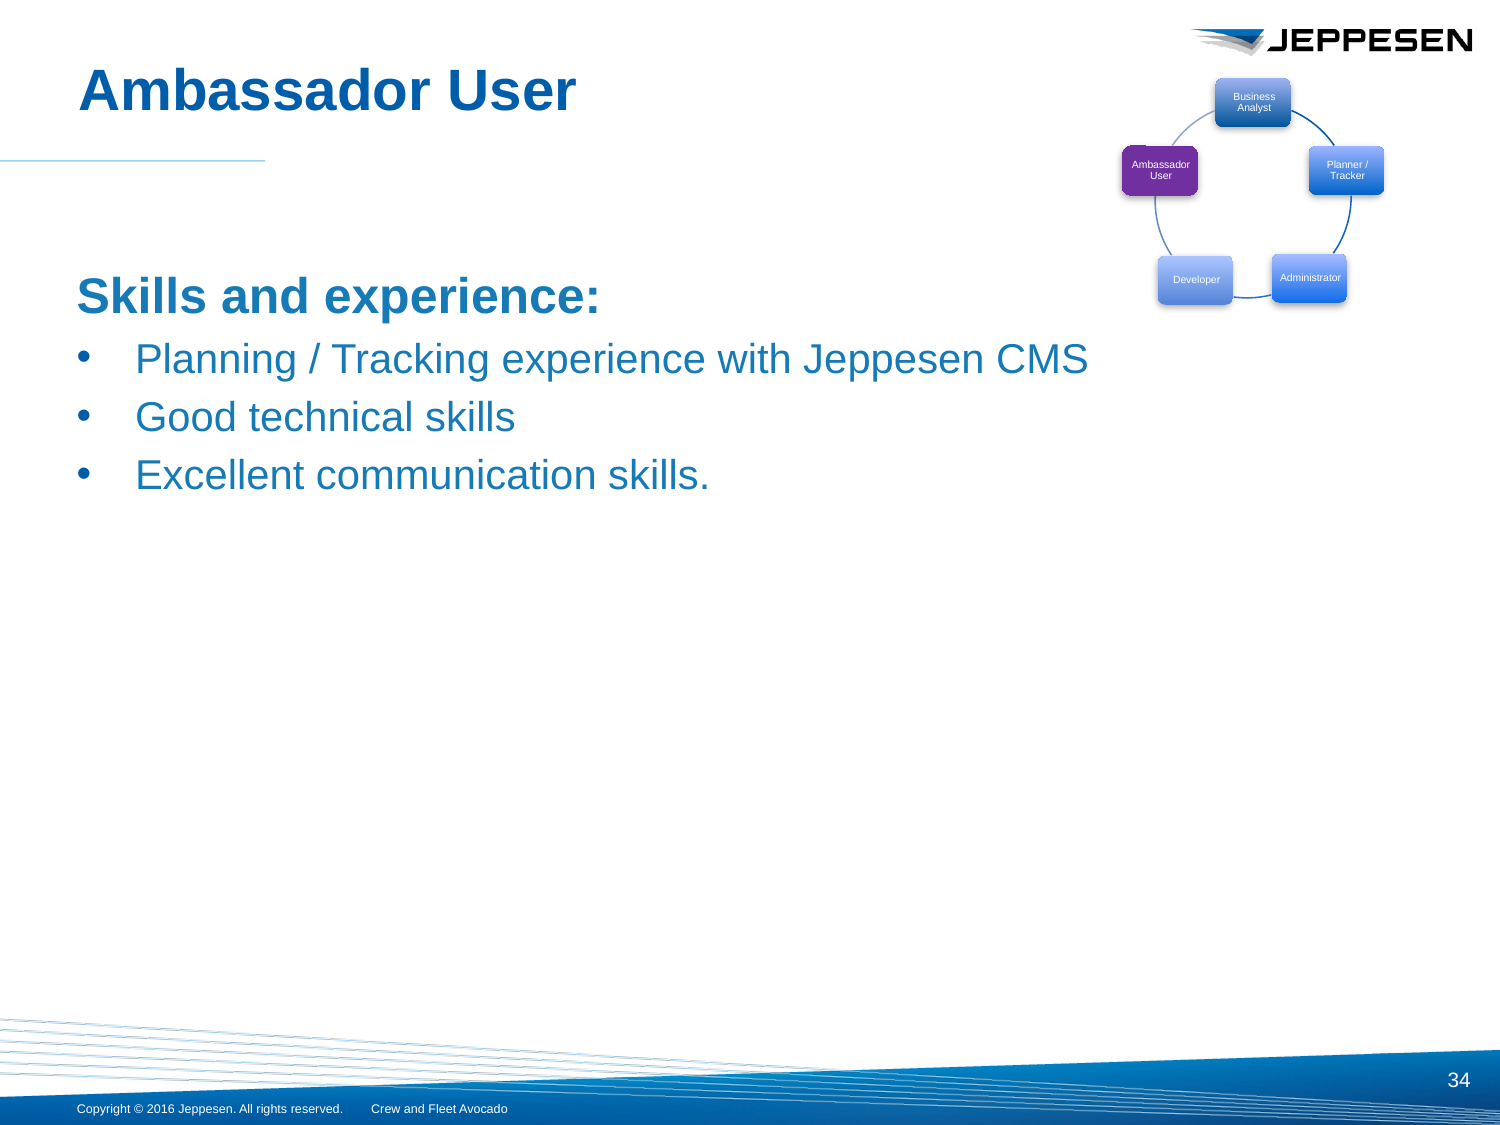

# Ambassador User
Business Analyst
Planner / Tracker
Administrator
Developer
Ambassador User

Skills and experience:
Planning / Tracking experience with Jeppesen CMS
Good technical skills
Excellent communication skills.
34